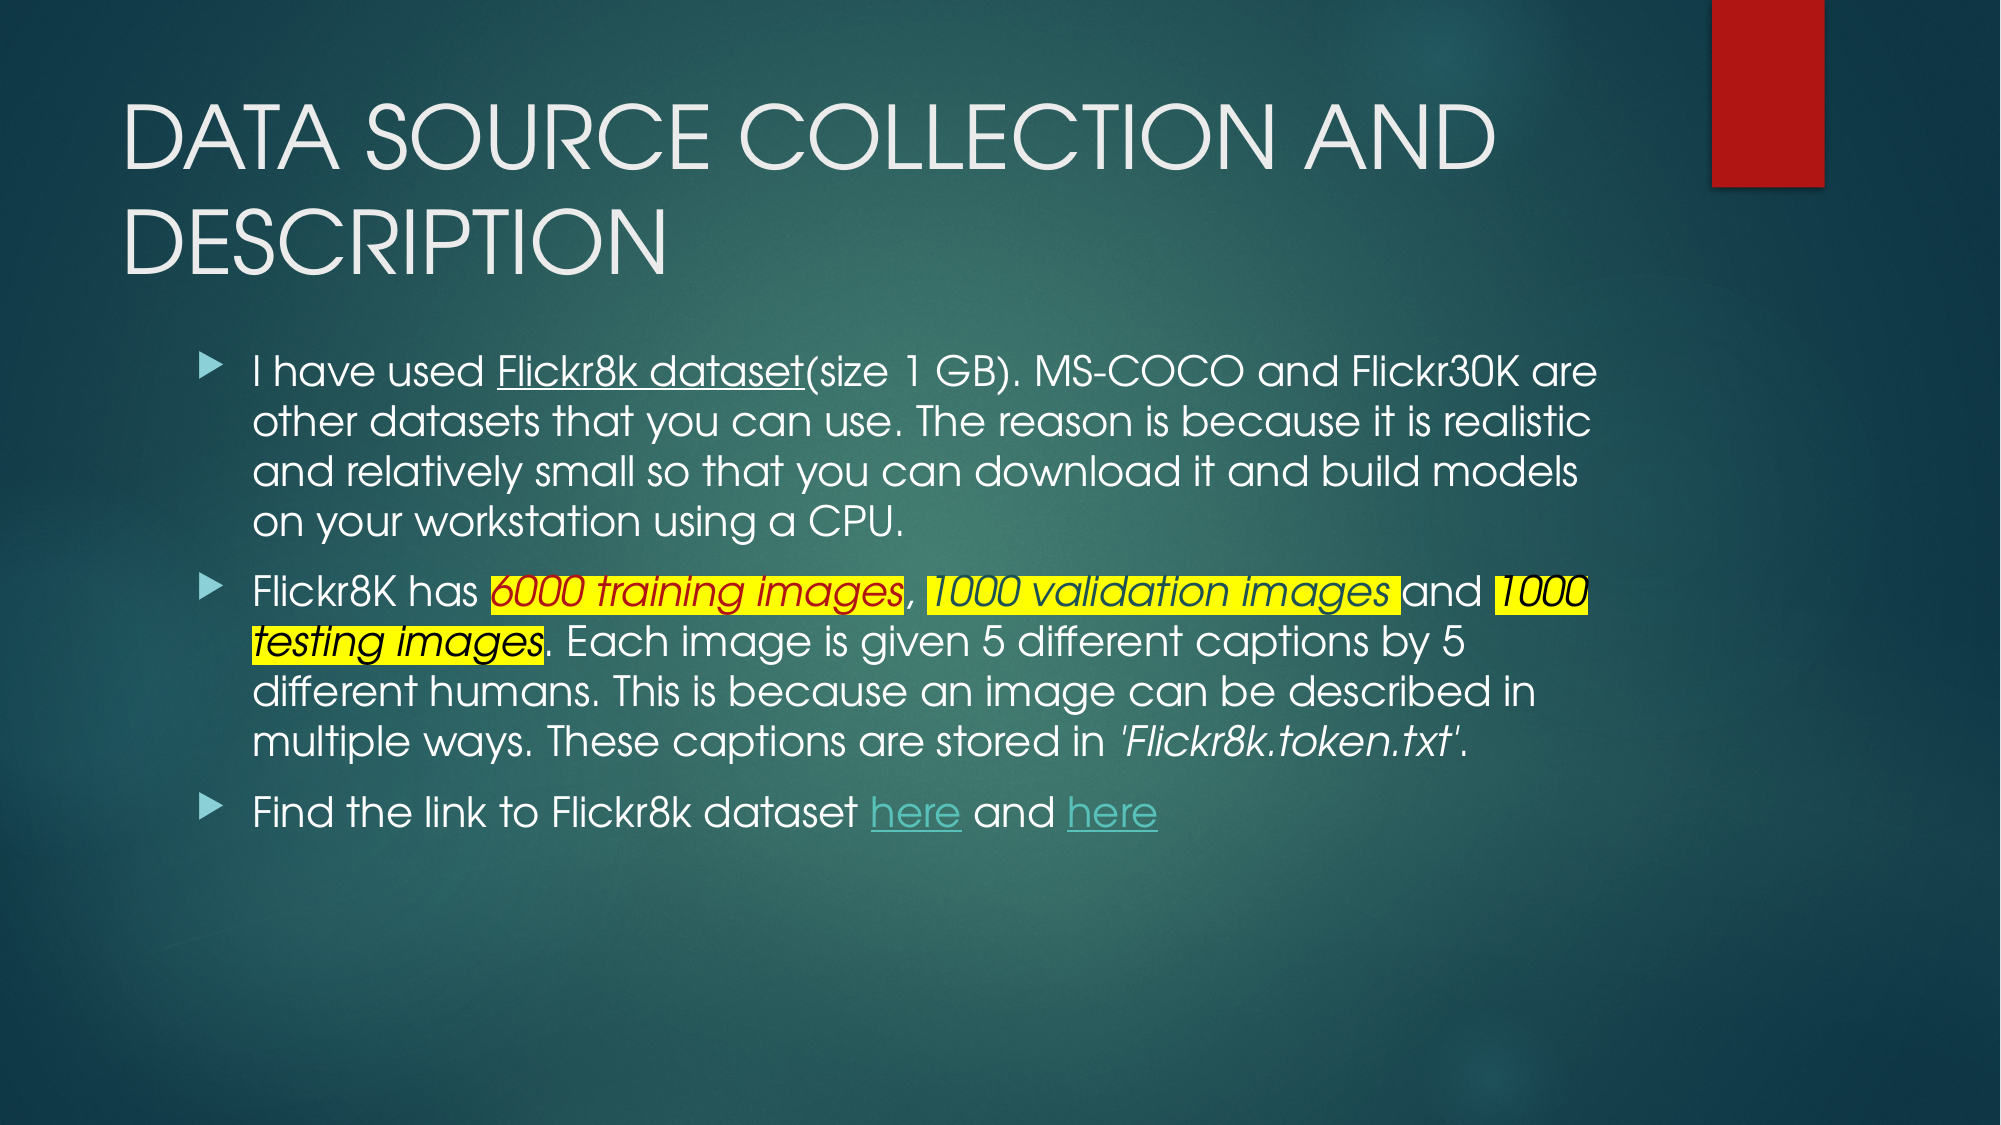

# DATA SOURCE COLLECTION AND DESCRIPTION
I have used Flickr8k dataset(size 1 GB). MS-COCO and Flickr30K are other datasets that you can use. The reason is because it is realistic and relatively small so that you can download it and build models on your workstation using a CPU.
Flickr8K has 6000 training images, 1000 validation images and 1000 testing images. Each image is given 5 different captions by 5 different humans. This is because an image can be described in multiple ways. These captions are stored in 'Flickr8k.token.txt'.
Find the link to Flickr8k dataset here and here